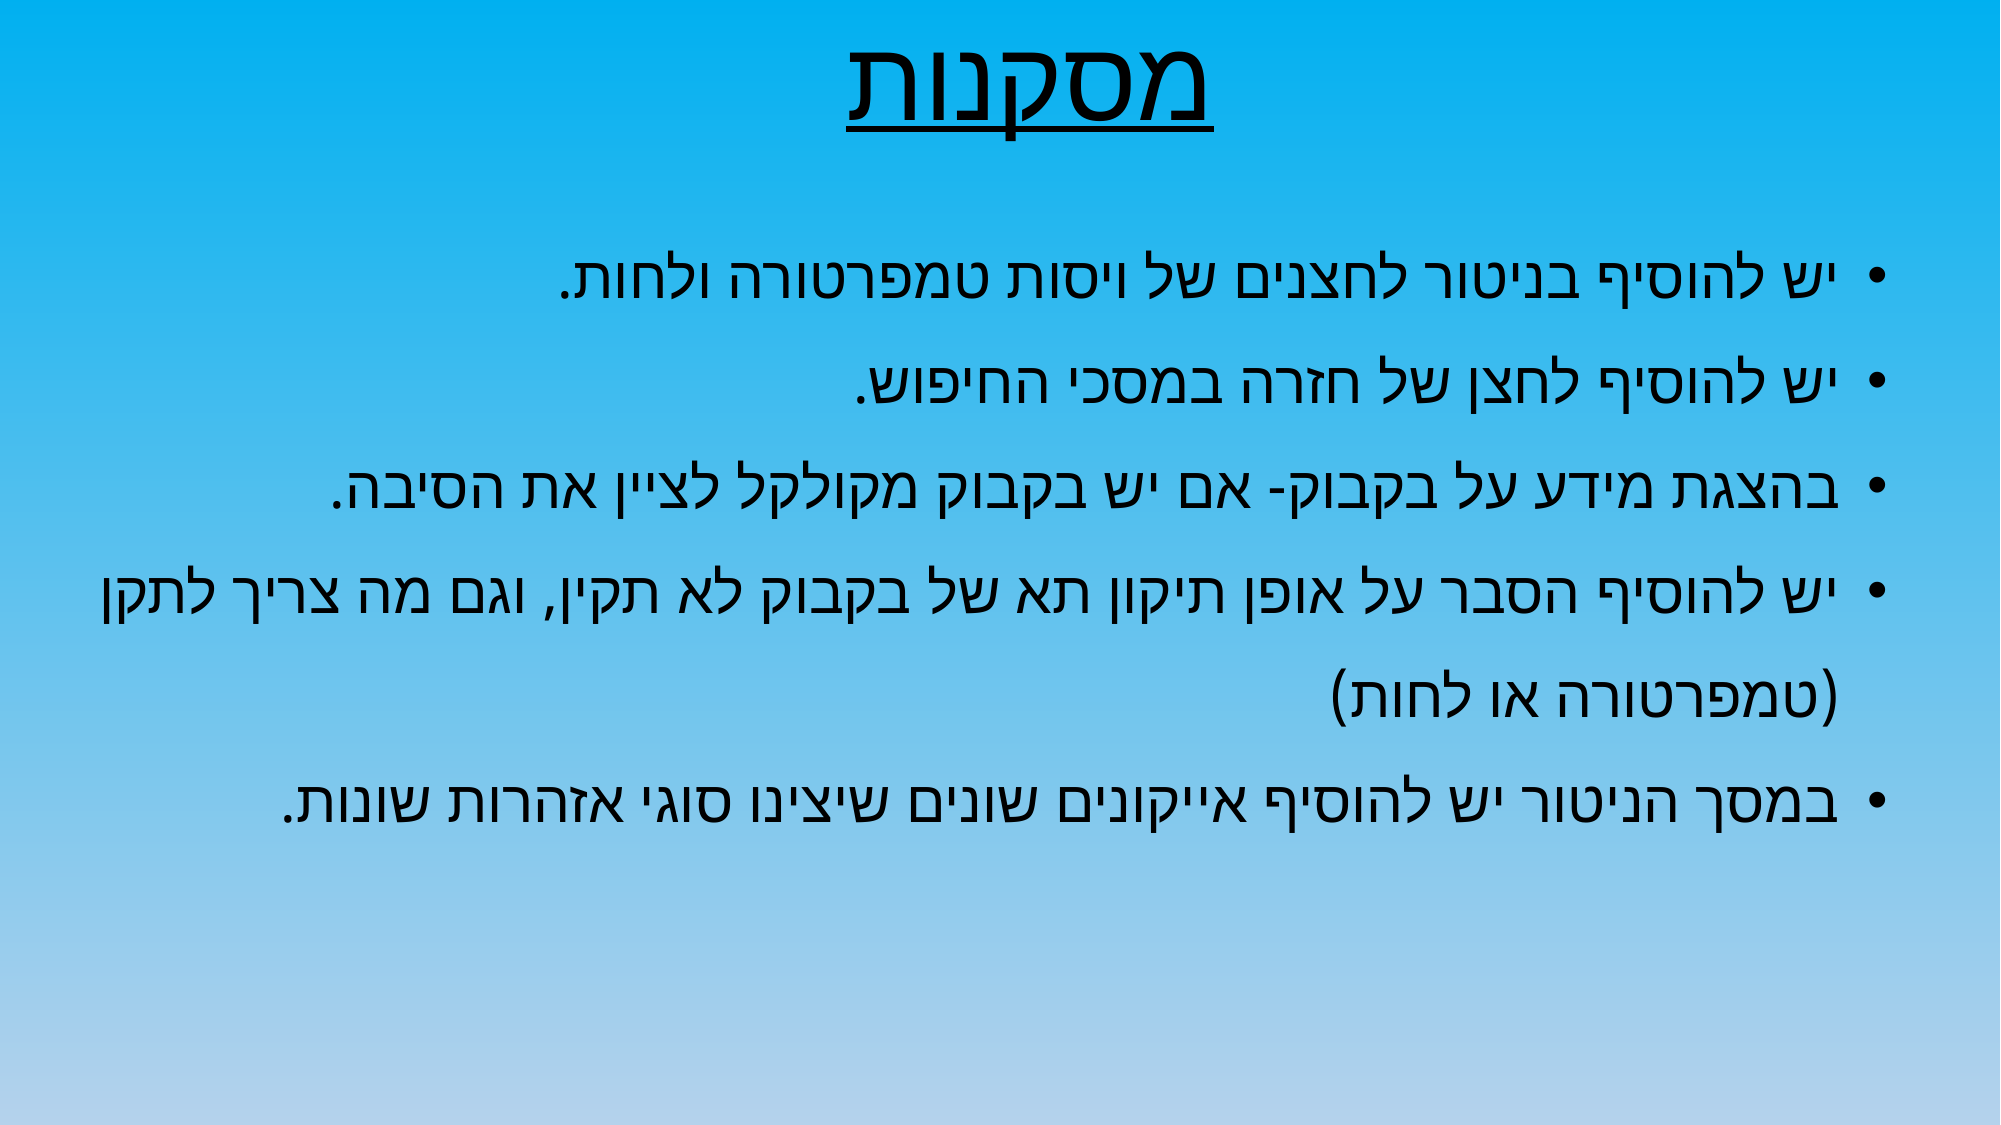

מסקנות
יש להוסיף בניטור לחצנים של ויסות טמפרטורה ולחות.
יש להוסיף לחצן של חזרה במסכי החיפוש.
בהצגת מידע על בקבוק- אם יש בקבוק מקולקל לציין את הסיבה.
יש להוסיף הסבר על אופן תיקון תא של בקבוק לא תקין, וגם מה צריך לתקן (טמפרטורה או לחות)
במסך הניטור יש להוסיף אייקונים שונים שיצינו סוגי אזהרות שונות.